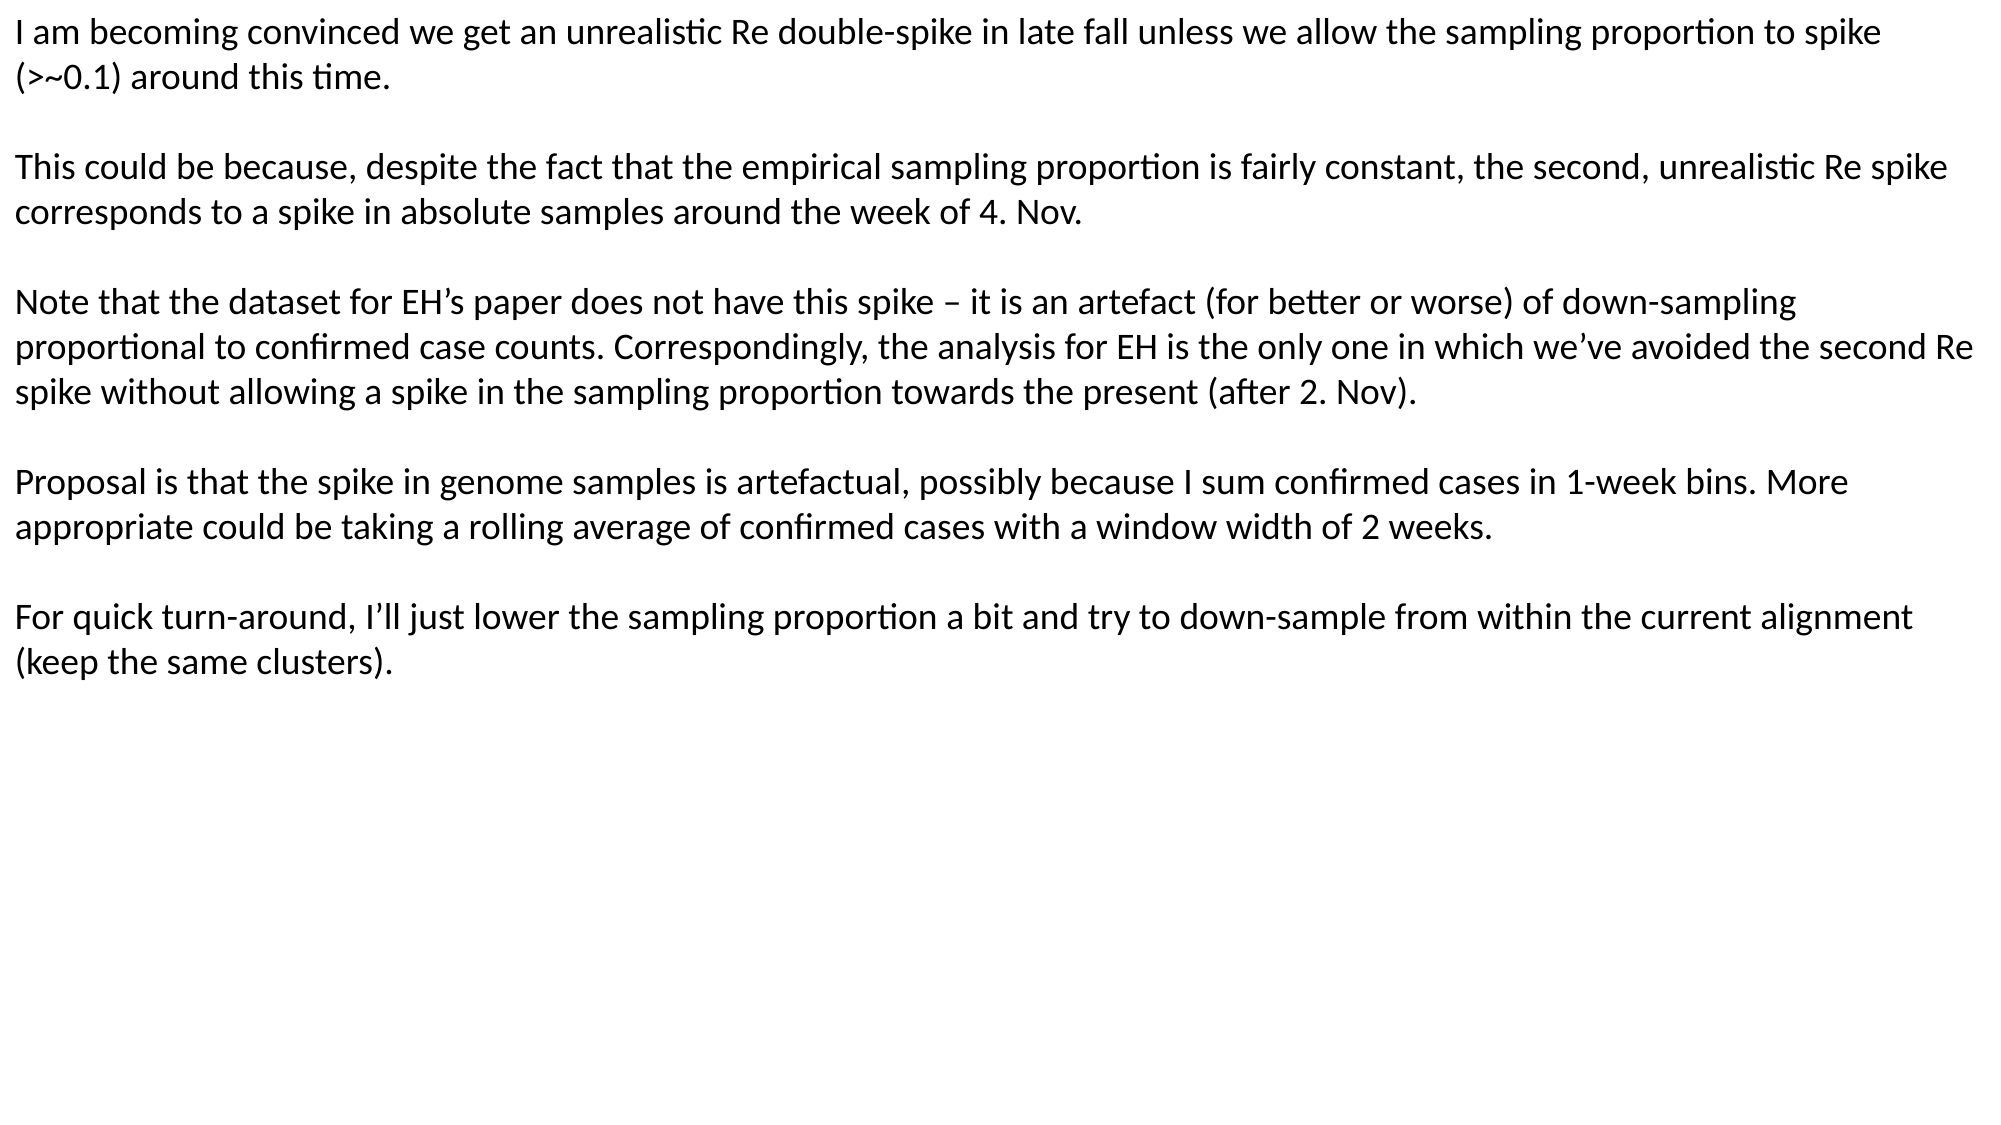

I am becoming convinced we get an unrealistic Re double-spike in late fall unless we allow the sampling proportion to spike (>~0.1) around this time.

This could be because, despite the fact that the empirical sampling proportion is fairly constant, the second, unrealistic Re spike
corresponds to a spike in absolute samples around the week of 4. Nov.

Note that the dataset for EH’s paper does not have this spike – it is an artefact (for better or worse) of down-sampling proportional to confirmed case counts. Correspondingly, the analysis for EH is the only one in which we’ve avoided the second Re spike without allowing a spike in the sampling proportion towards the present (after 2. Nov).

Proposal is that the spike in genome samples is artefactual, possibly because I sum confirmed cases in 1-week bins. More appropriate could be taking a rolling average of confirmed cases with a window width of 2 weeks.

For quick turn-around, I’ll just lower the sampling proportion a bit and try to down-sample from within the current alignment (keep the same clusters).